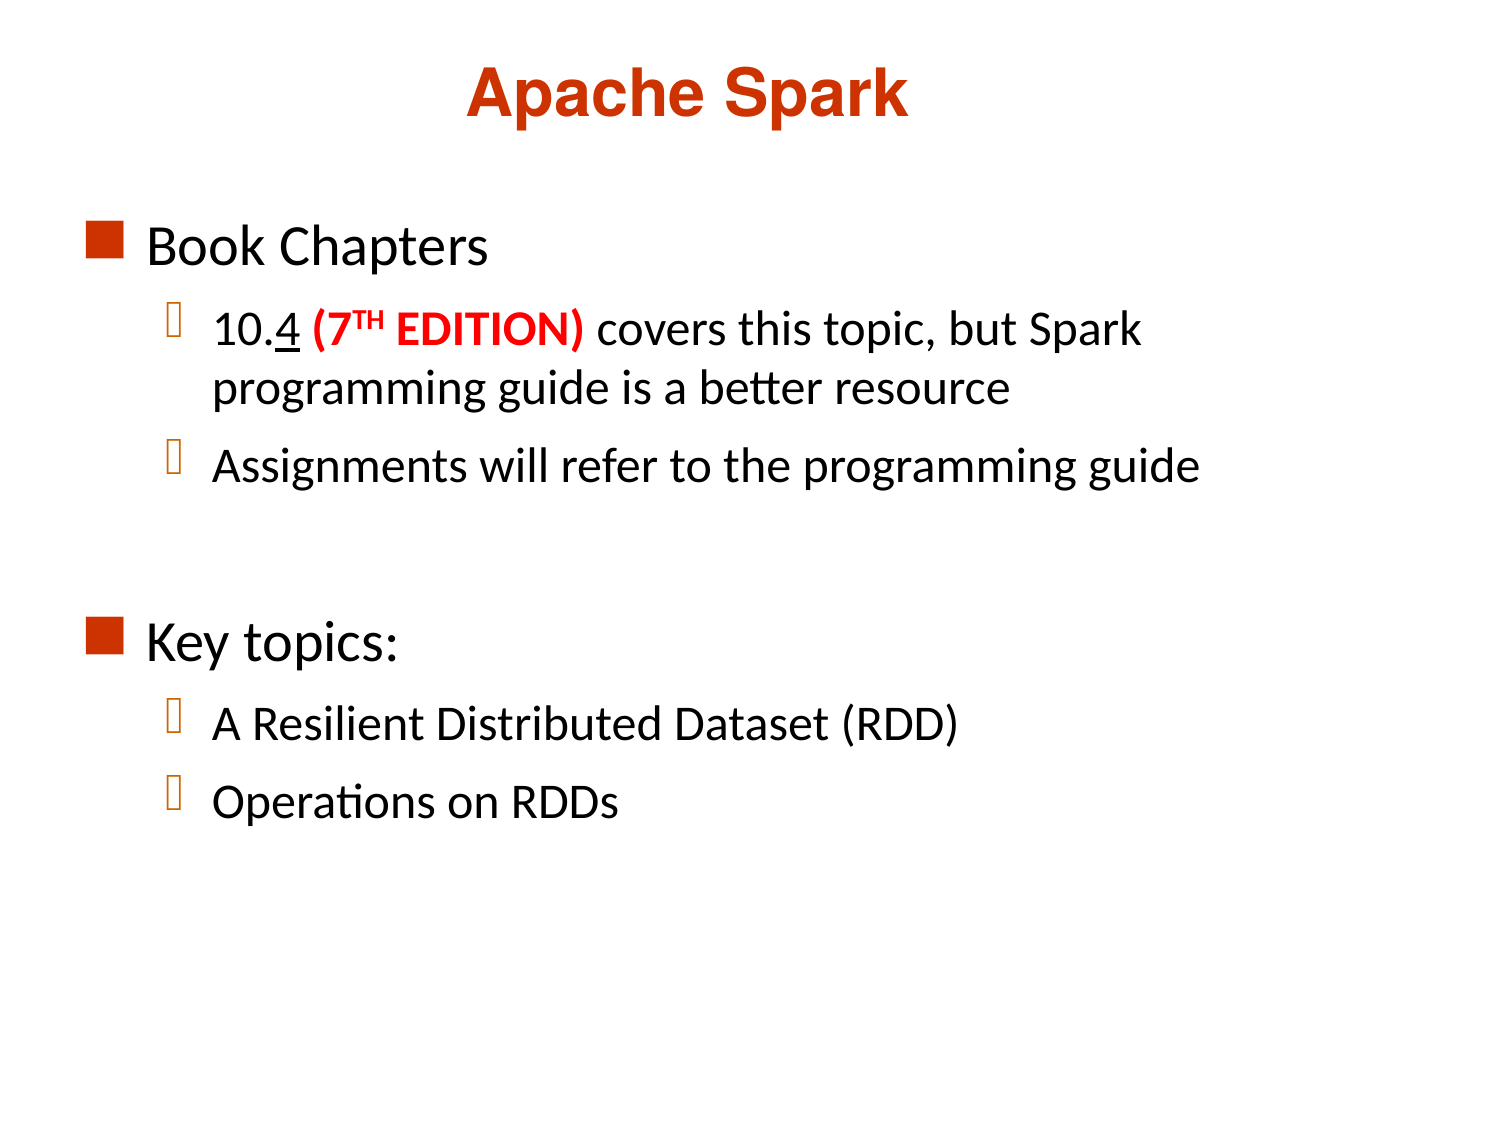

# Apache Spark
Book Chapters
10.4 (7TH EDITION) covers this topic, but Spark programming guide is a better resource
Assignments will refer to the programming guide

Key topics:
A Resilient Distributed Dataset (RDD)
Operations on RDDs